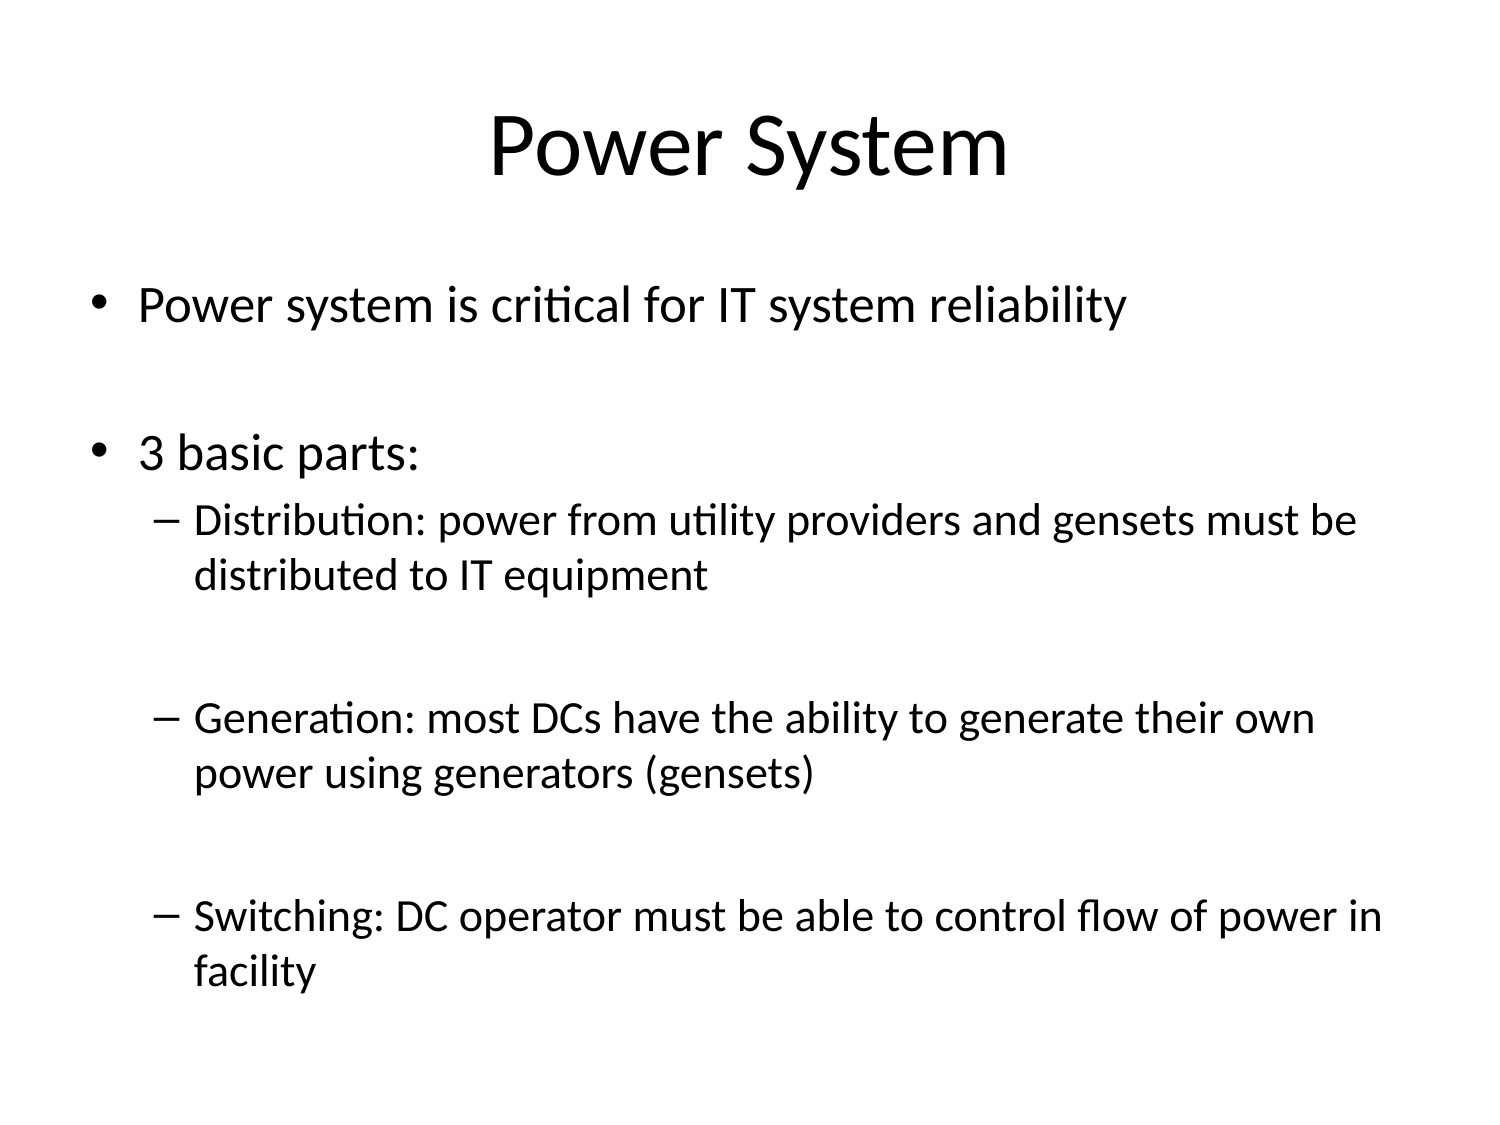

# Power System
Power system is critical for IT system reliability

3 basic parts:
Distribution: power from utility providers and gensets must be distributed to IT equipment

Generation: most DCs have the ability to generate their own power using generators (gensets)

Switching: DC operator must be able to control flow of power in facility